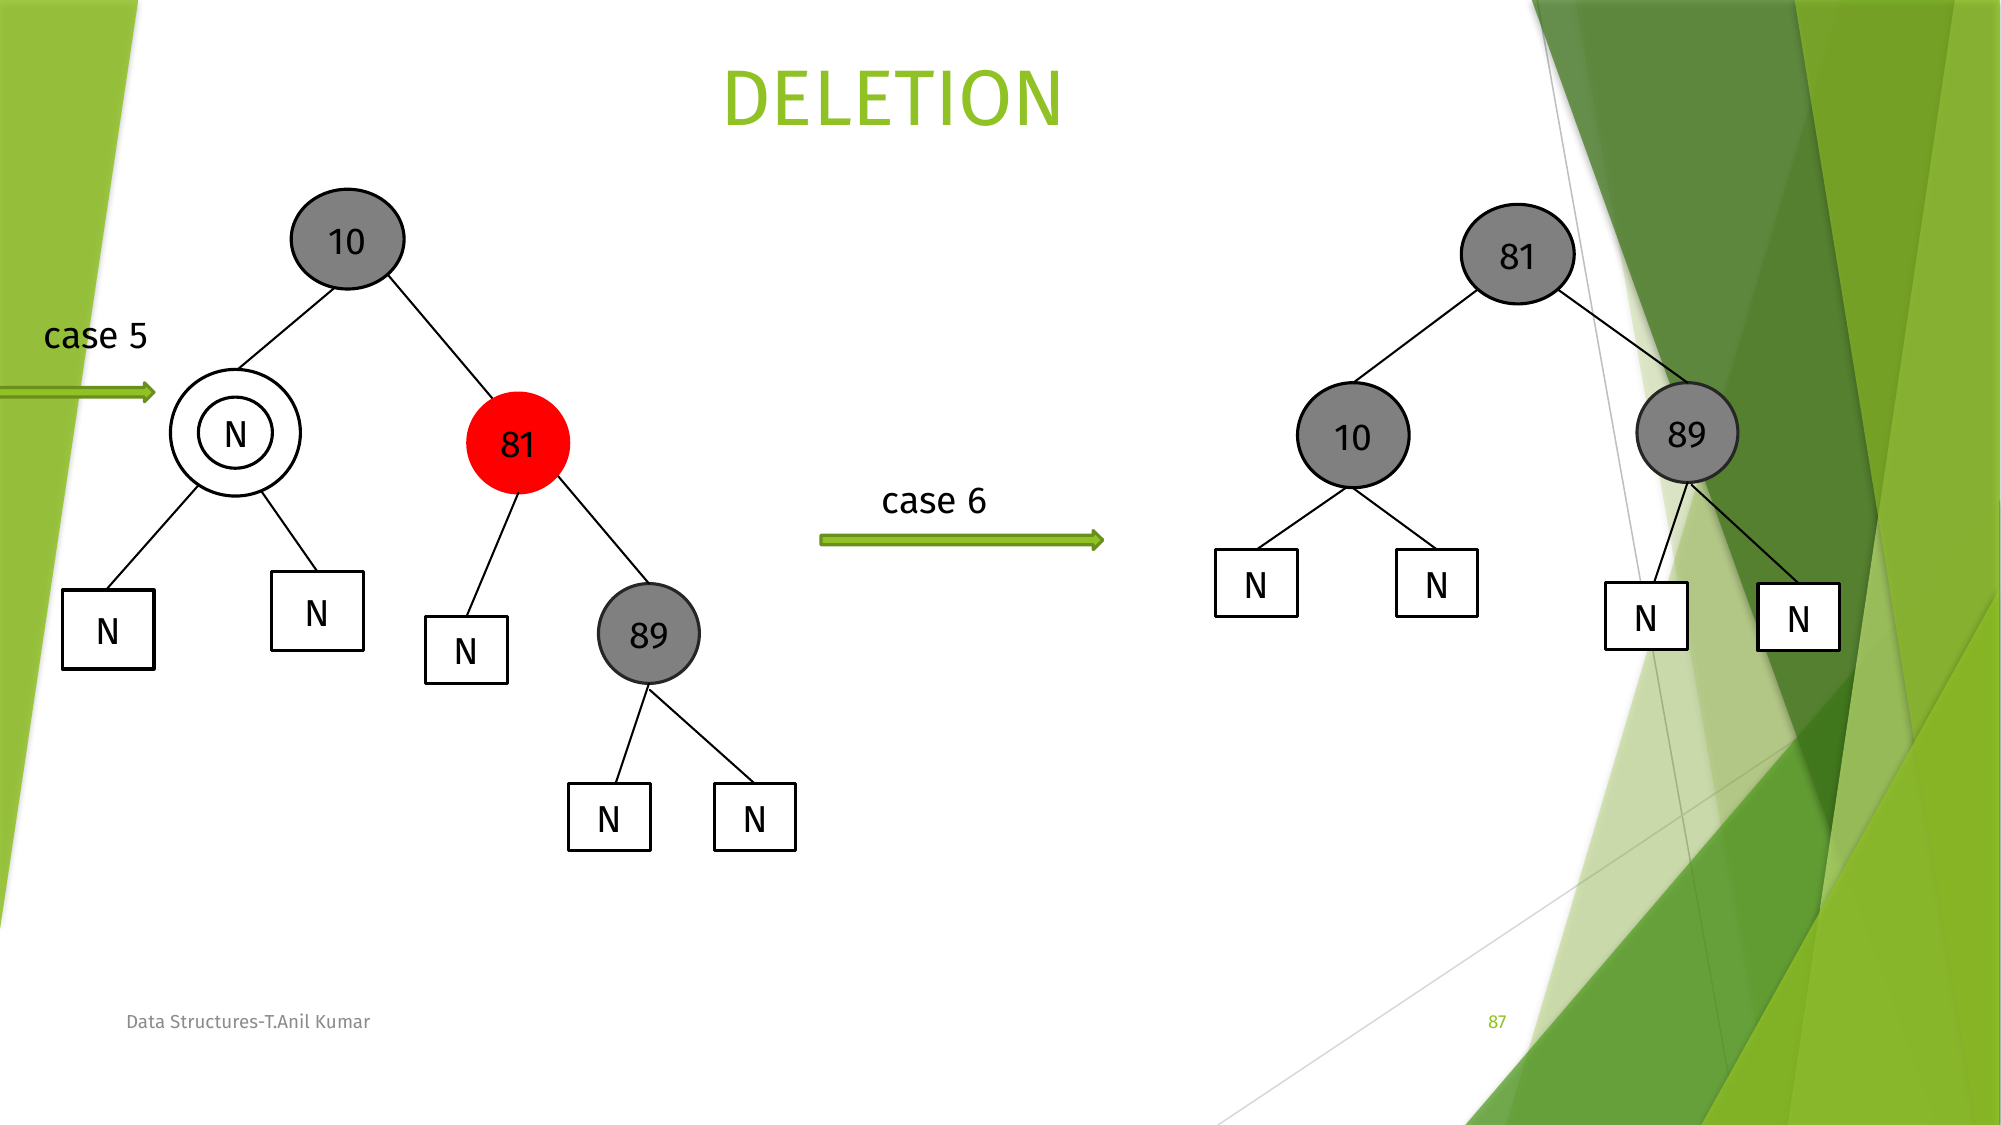

#
DELETION

10
81
case 5

10
89
81
N
case 6

N
N
N
N
89
N
N

N
N
N
Data Structures-T.Anil Kumar
87